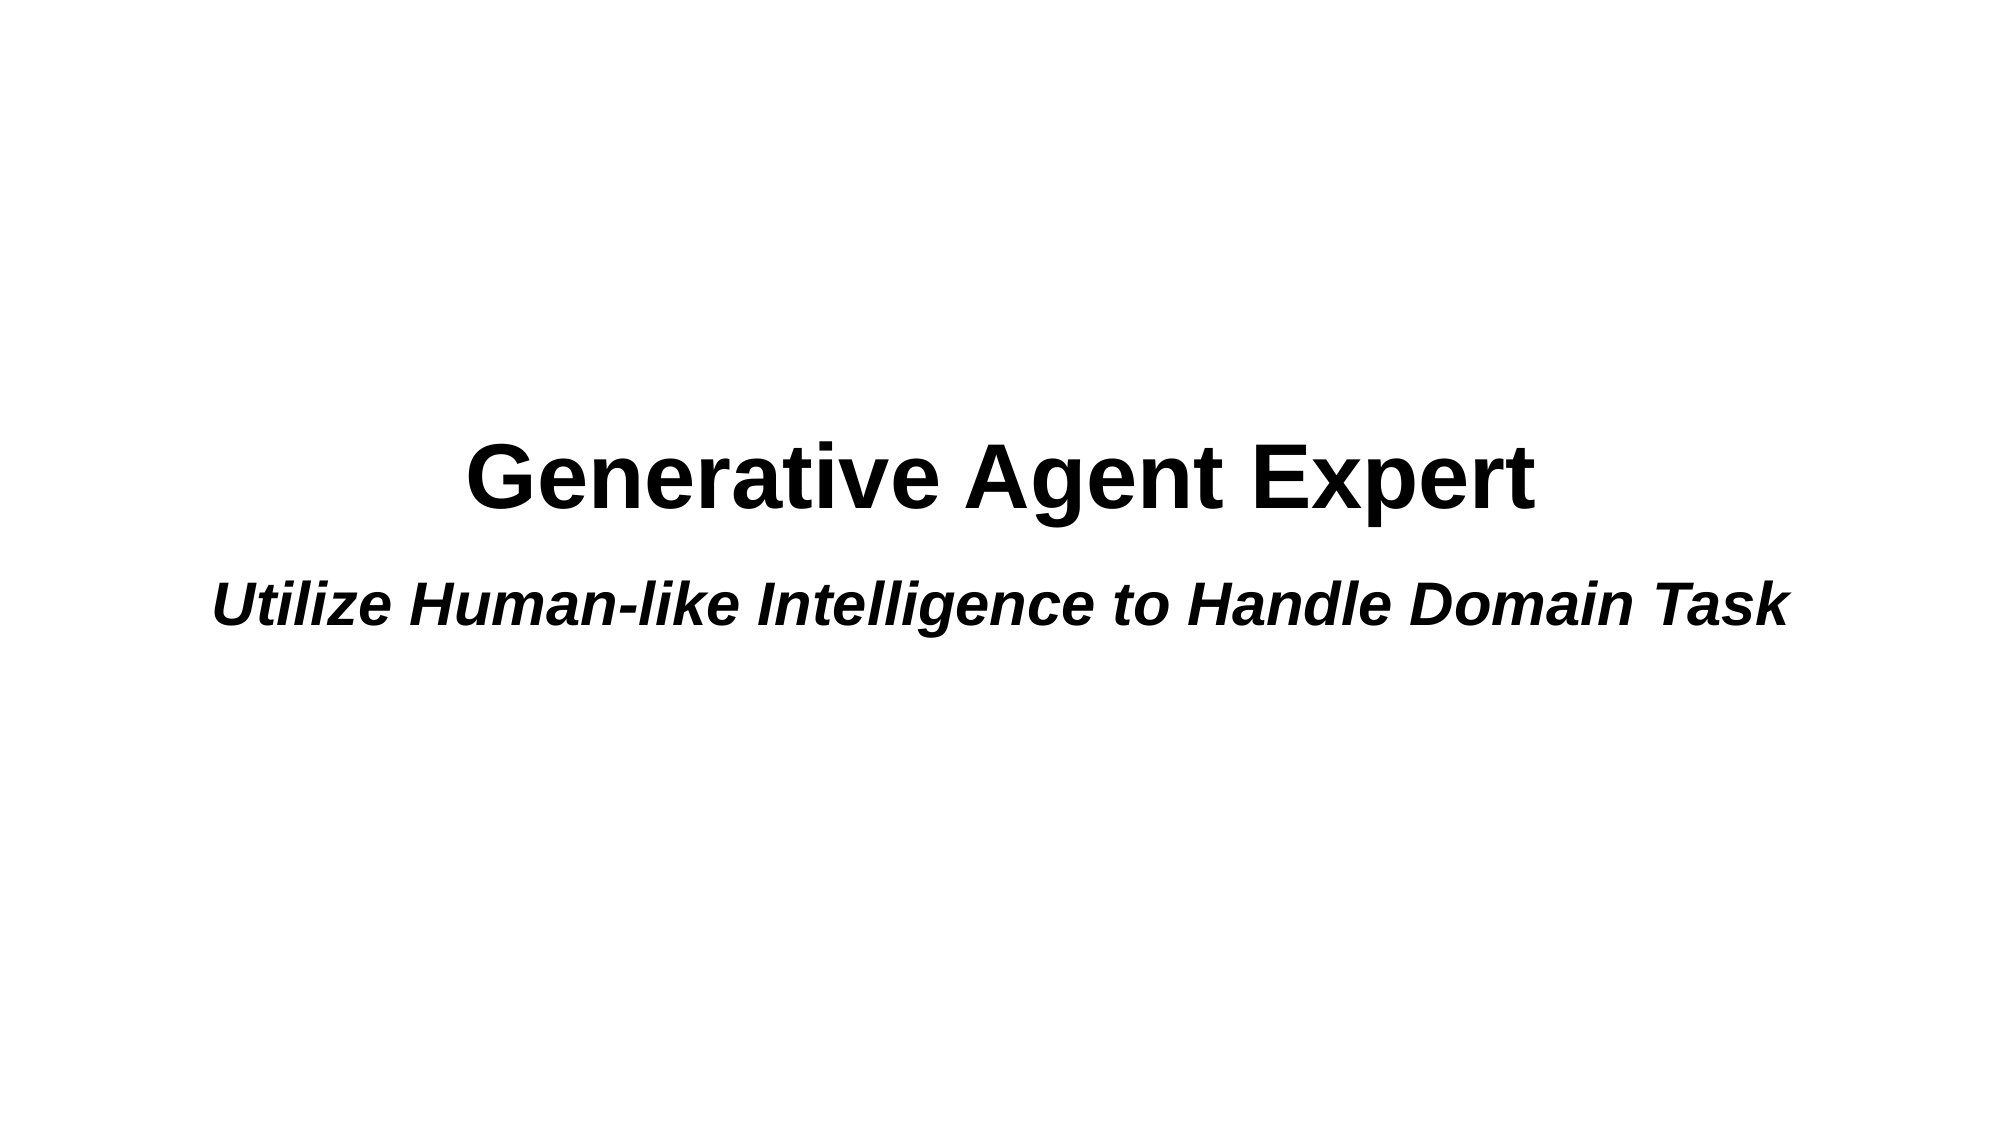

# Generative Agent Expert Utilize Human-like Intelligence to Handle Domain Task